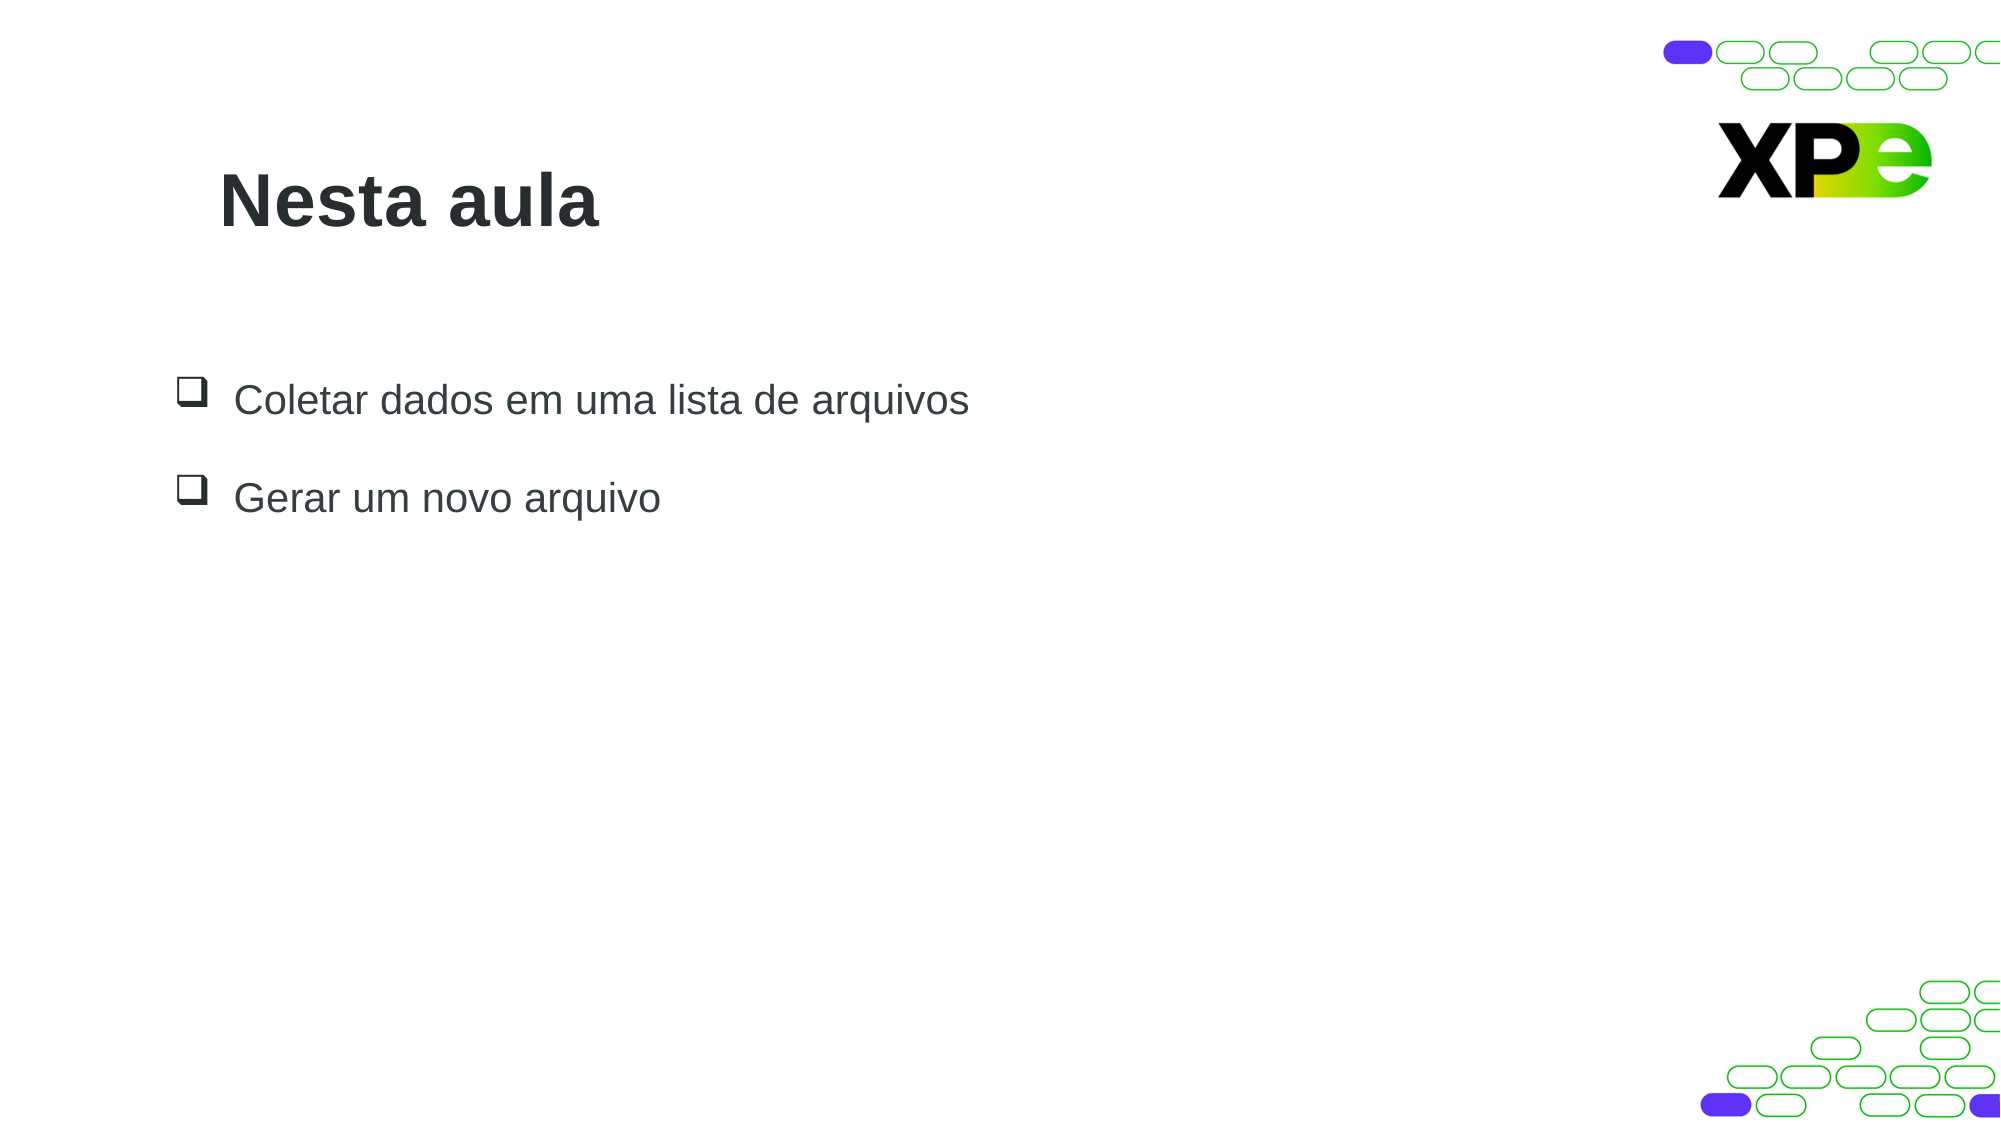

# Nesta aula
Coletar dados em uma lista de arquivos

Gerar um novo arquivo